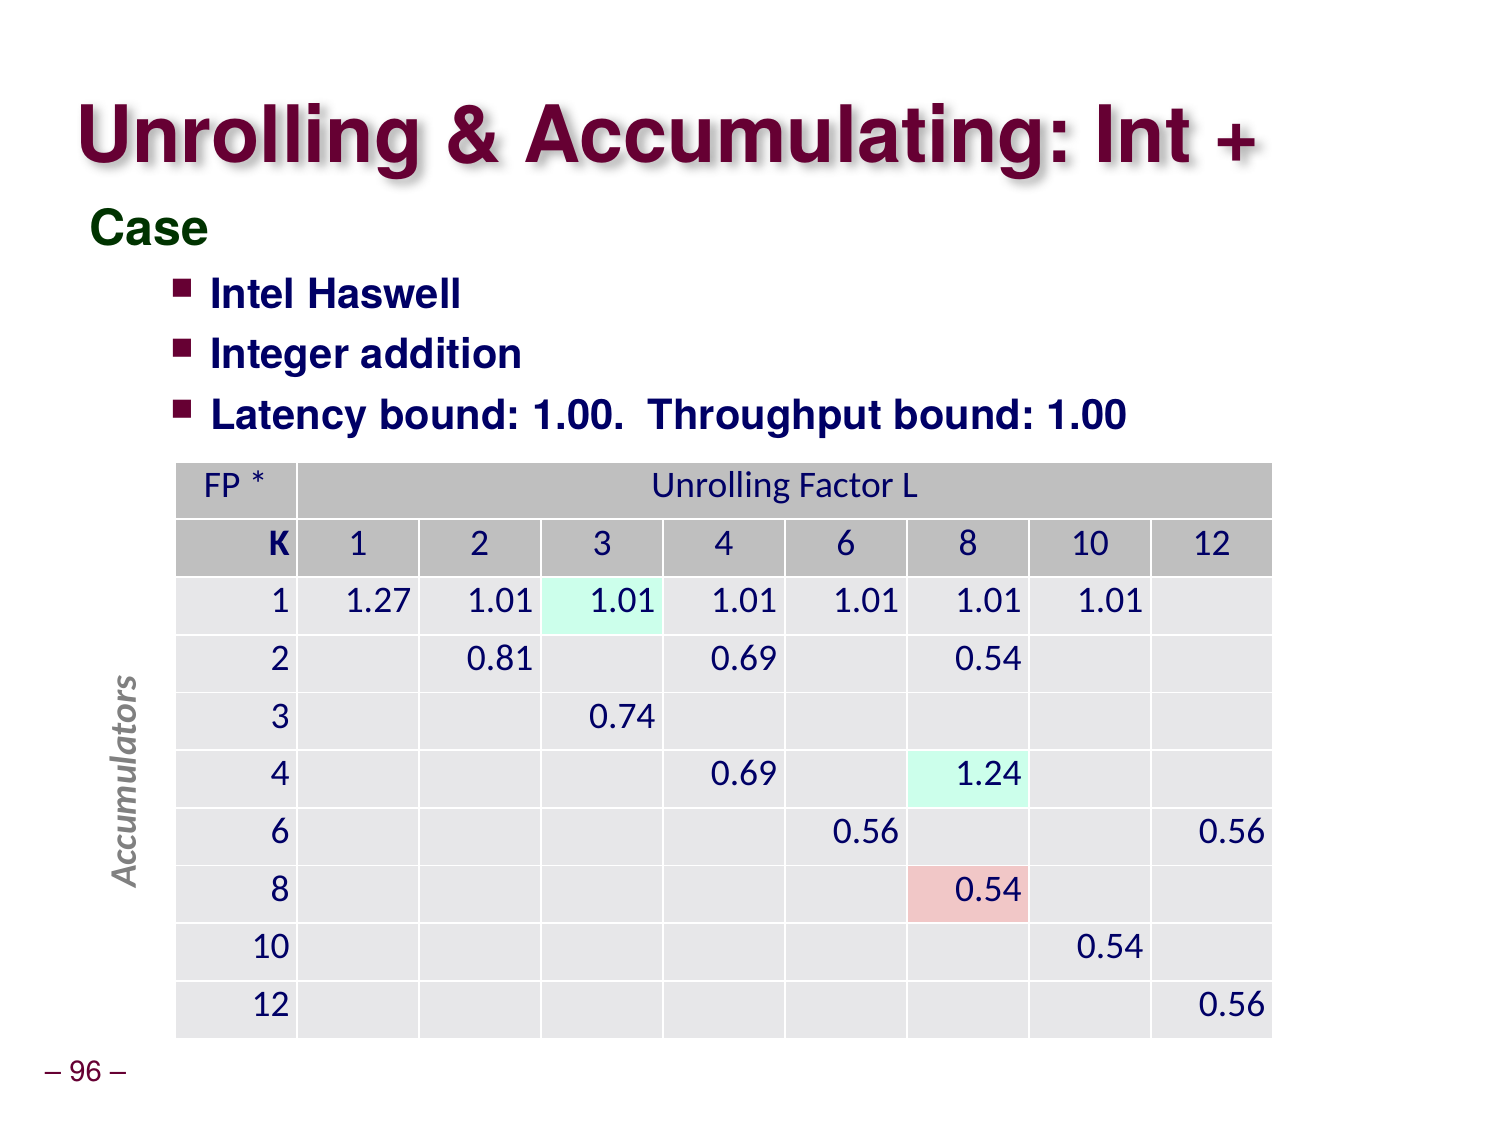

# Unrolling & Accumulating: Int +
Case
Intel Haswell
Integer addition
Latency bound: 1.00.  Throughput bound: 1.00
| FP \* | Unrolling Factor L |  |  |  |  |  |  |  |
| --- | --- | --- | --- | --- | --- | --- | --- | --- |
| K | 1 | 2 | 3 | 4 | 6 | 8 | 10 | 12 |
| 1 | 1.27 | 1.01 | 1.01 | 1.01 | 1.01 | 1.01 | 1.01 |  |
| 2 |  | 0.81 |  | 0.69 |  | 0.54 |  |  |
| 3 |  |  | 0.74 |  |  |  |  |  |
| 4 |  |  |  | 0.69 |  | 1.24 |  |  |
| 6 |  |  |  |  | 0.56 |  |  | 0.56 |
| 8 |  |  |  |  |  | 0.54 |  |  |
| 10 |  |  |  |  |  |  | 0.54 |  |
| 12 |  |  |  |  |  |  |  | 0.56 |
Accumulators